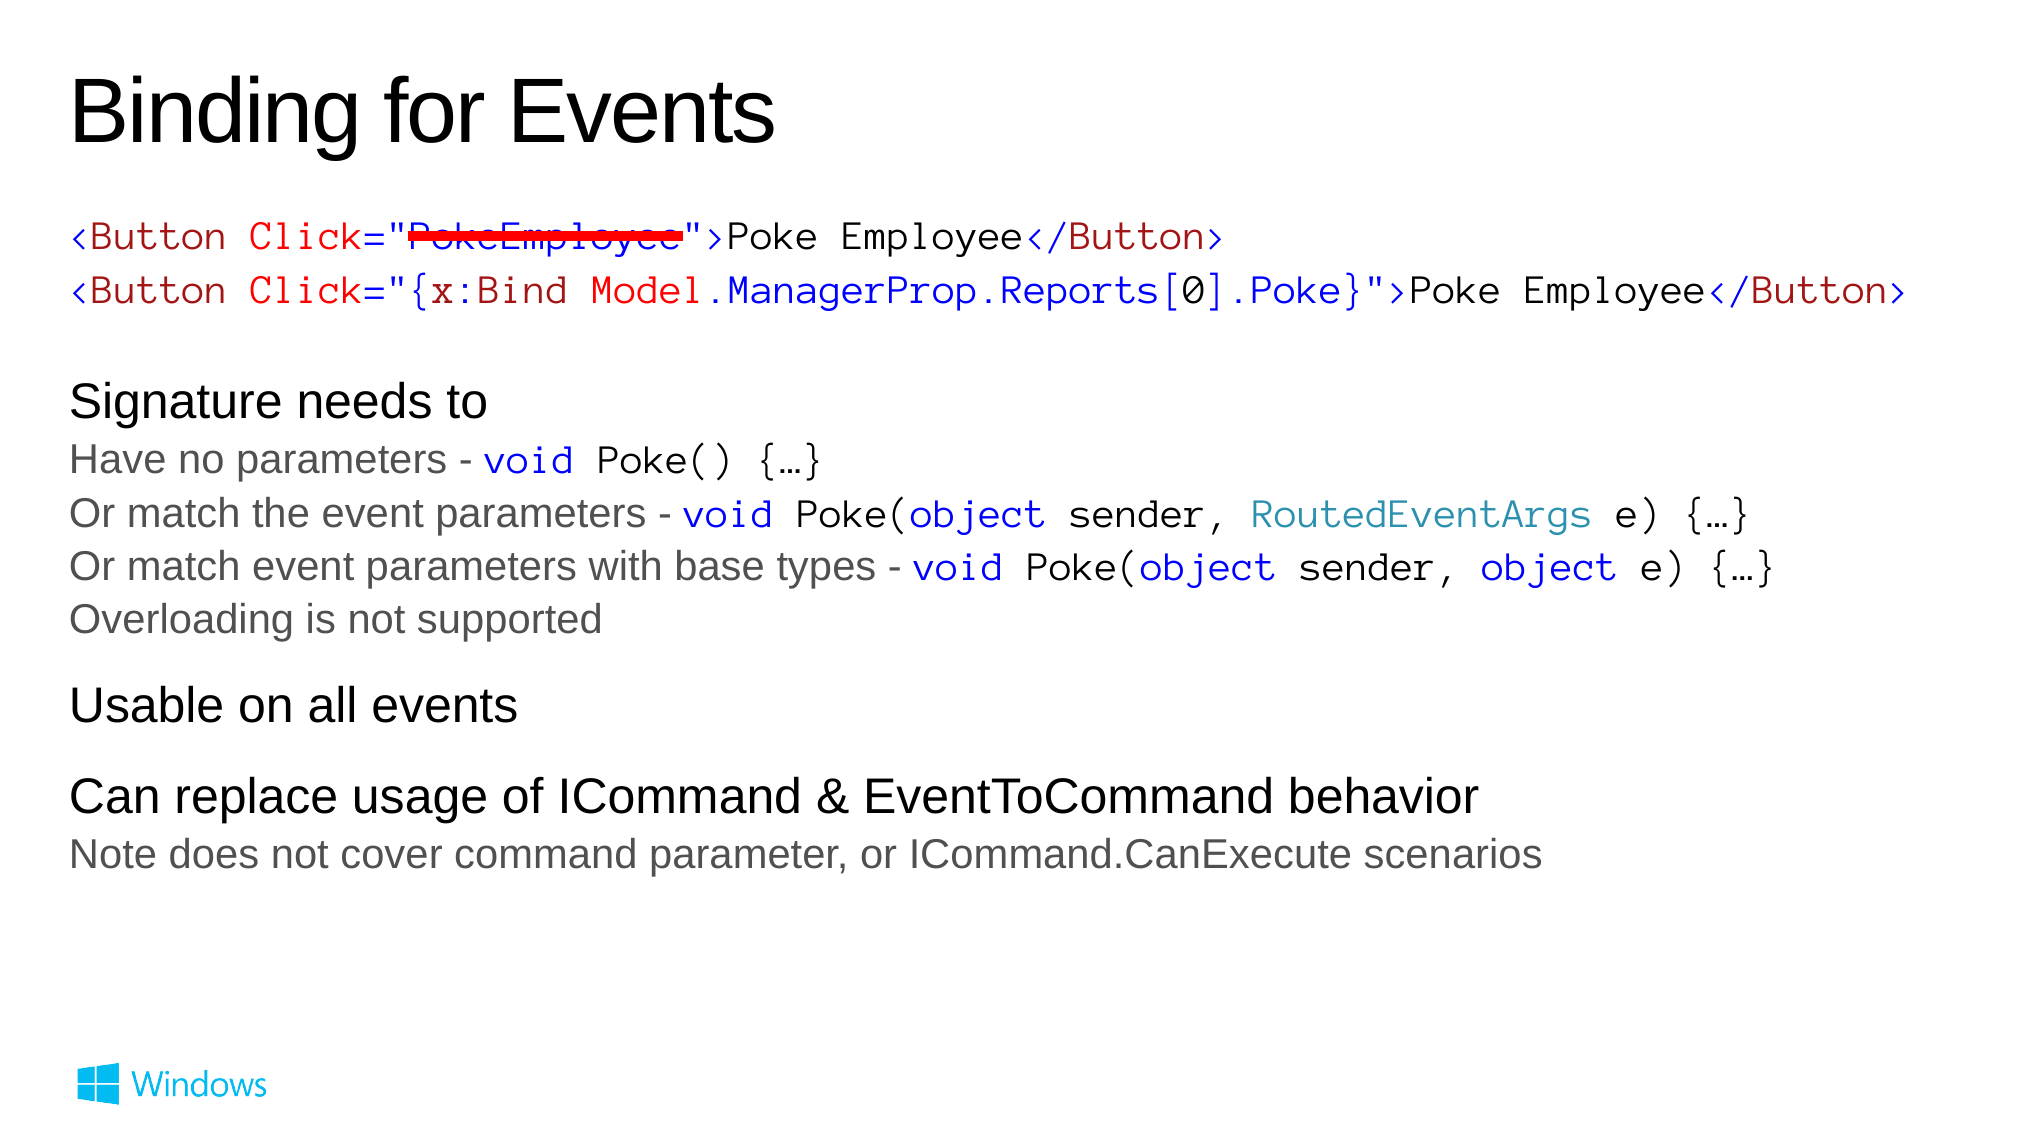

# Binding for Events
<Button Click="PokeEmployee">Poke Employee</Button>
<Button Click="{x:Bind Model.ManagerProp.Reports[0].Poke}">Poke Employee</Button>

Signature needs to
Have no parameters - void Poke() {…}
Or match the event parameters - void Poke(object sender, RoutedEventArgs e) {…}
Or match event parameters with base types - void Poke(object sender, object e) {…}
Overloading is not supported

Usable on all events

Can replace usage of ICommand & EventToCommand behavior
Note does not cover command parameter, or ICommand.CanExecute scenarios